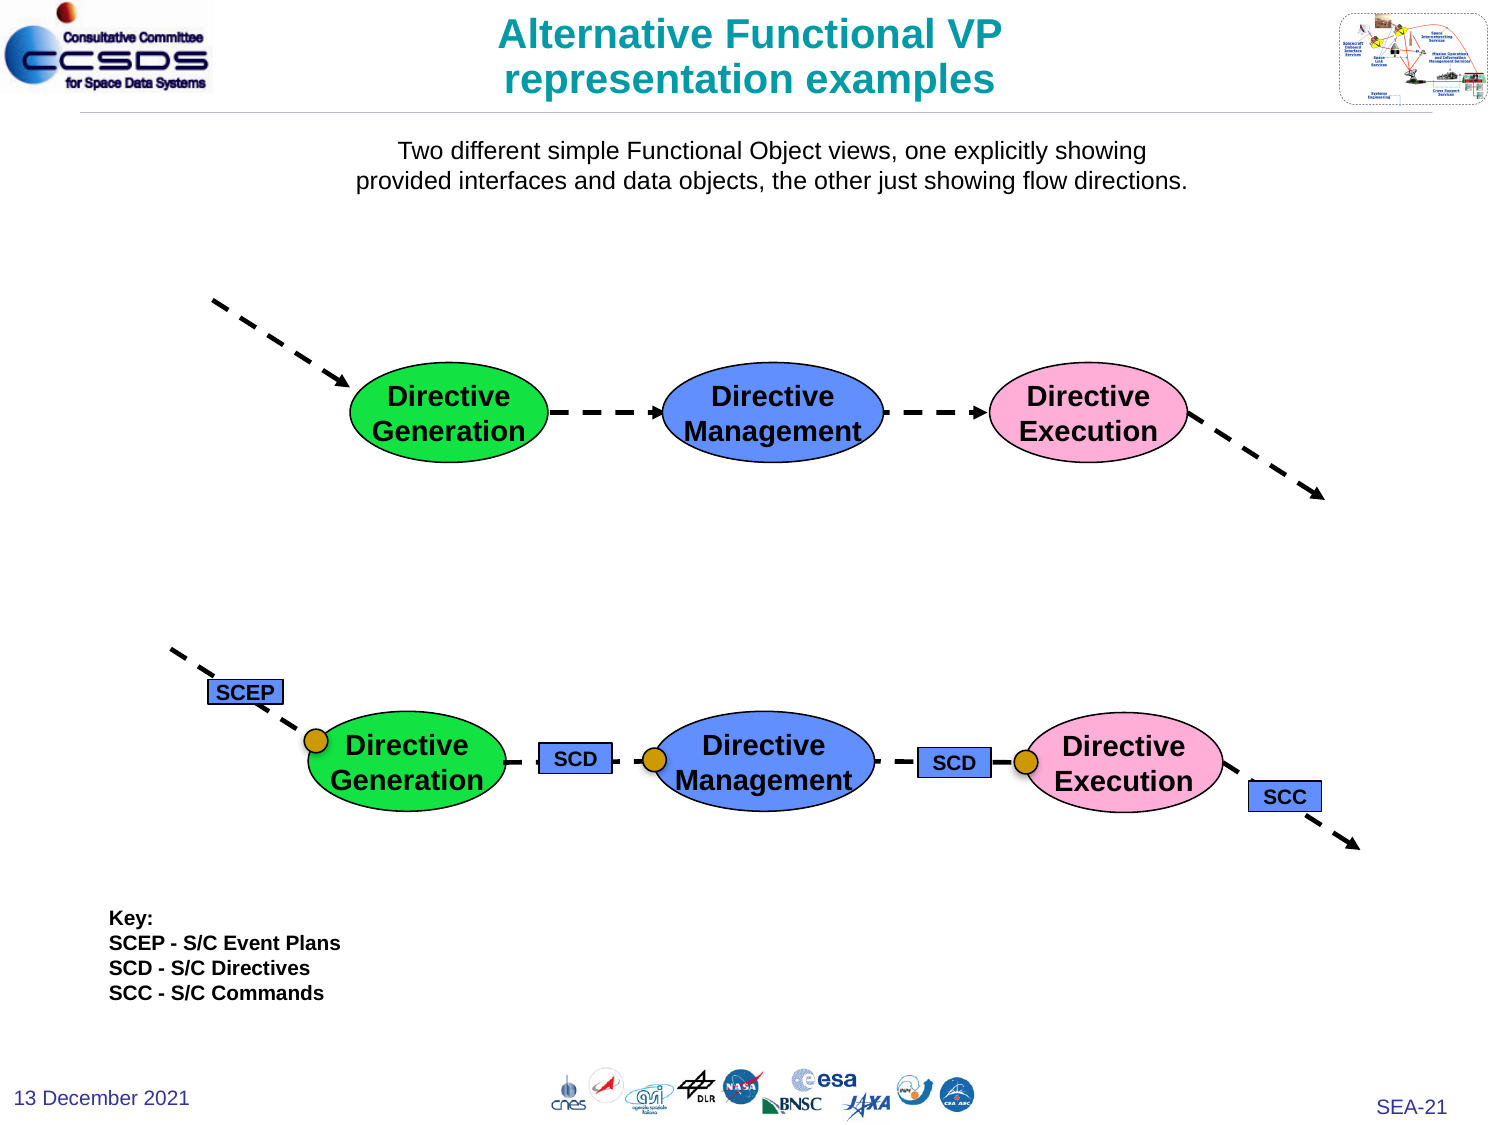

Alternative Functional VP representation examples
Two different simple Functional Object views, one explicitly showing provided interfaces and data objects, the other just showing flow directions.

Directive
Generation
Directive
Management
Directive
Execution

SCEP
Directive
Generation
Directive
Management
Directive
Execution

SCD
SCD

SCC
Key:
SCEP - S/C Event Plans
SCD - S/C Directives
SCC - S/C Commands

13 December 2021